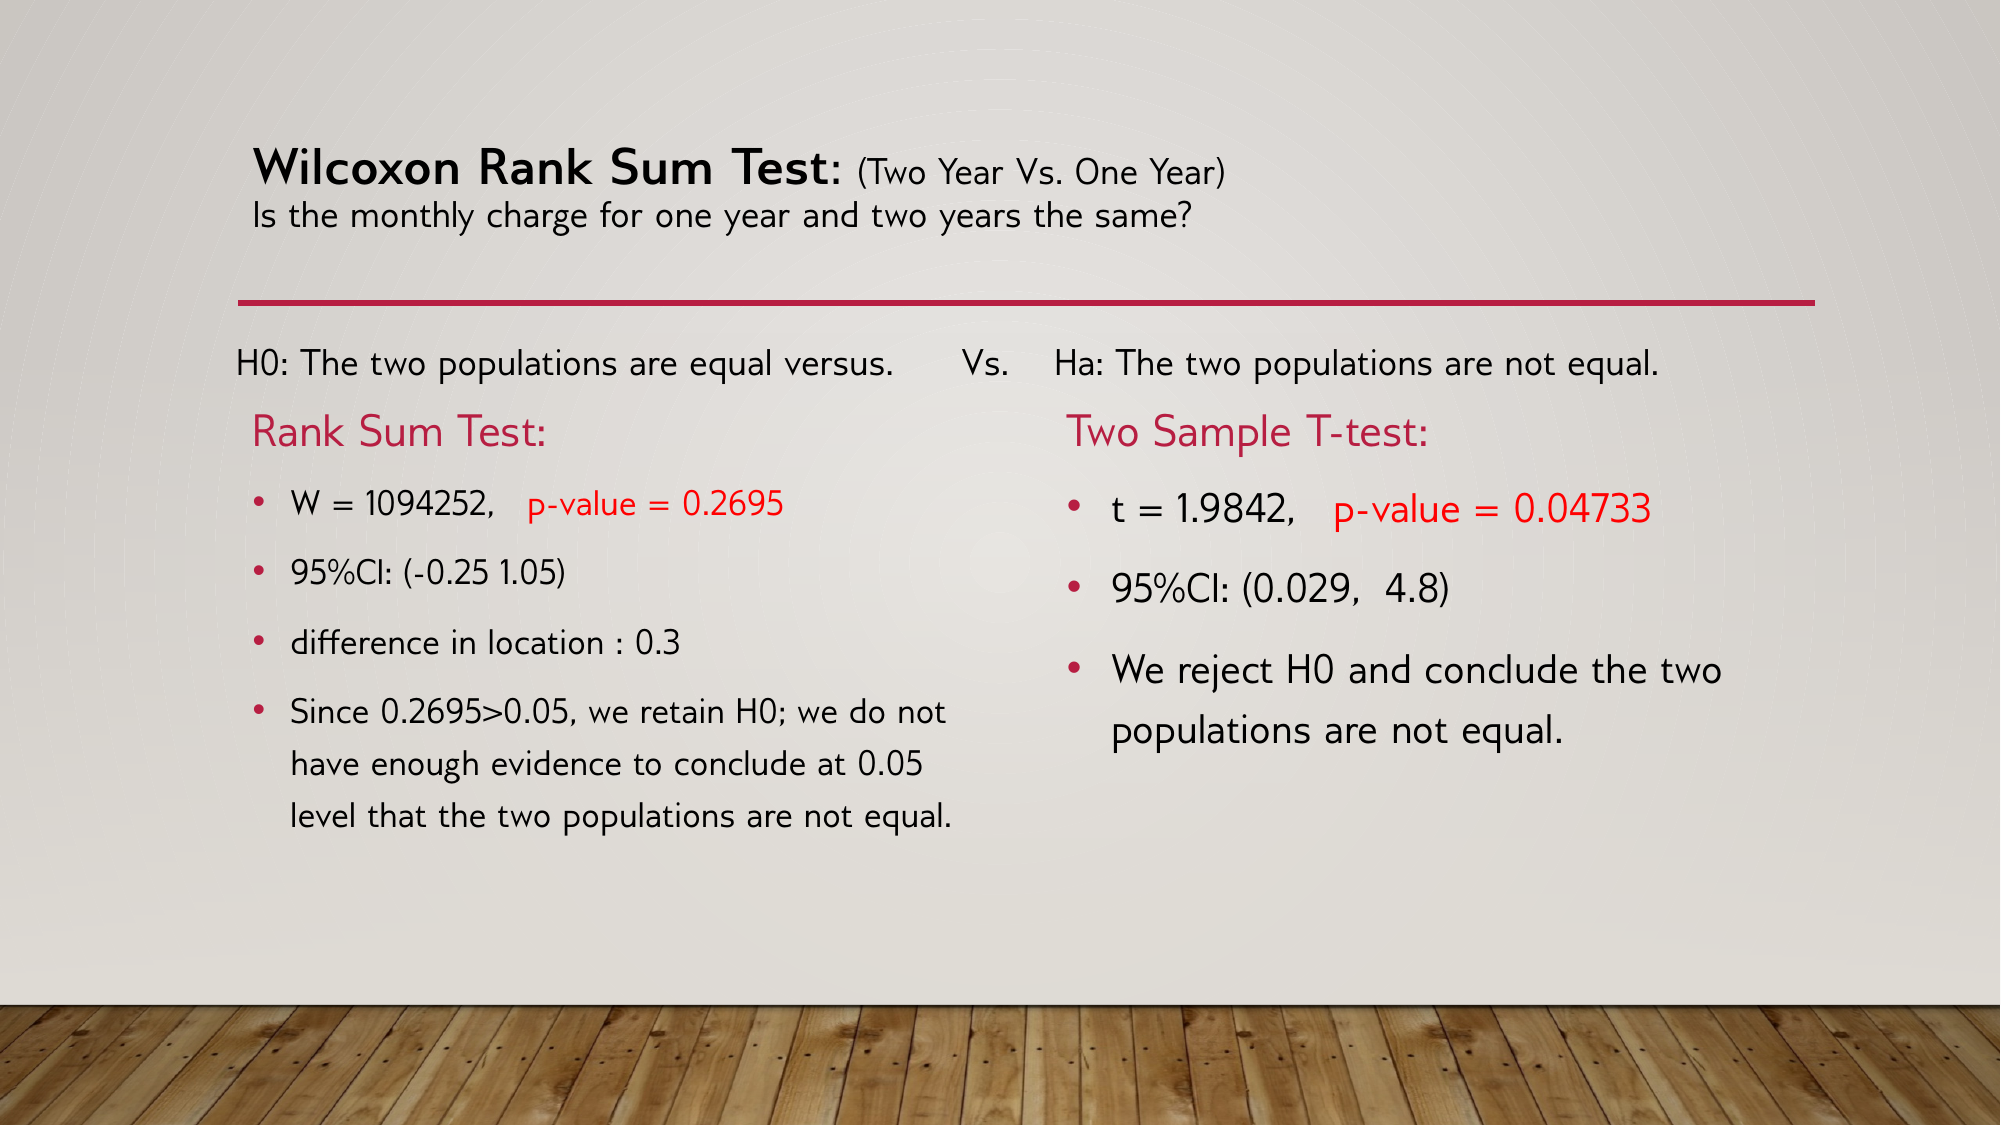

# Wilcoxon Rank Sum Test: (Two Year Vs. One Year) Is the monthly charge for one year and two years the same?
H0: The two populations are equal versus.      Vs.    Ha: The two populations are not equal.

Rank Sum Test:
Two Sample T-test:
t = 1.9842,   p-value = 0.04733
95%CI: (0.029,  4.8)
We reject H0 and conclude the two populations are not equal.

W = 1094252,   p-value = 0.2695
95%CI: (-0.25 1.05)
difference in location : 0.3
Since 0.2695>0.05, we retain H0; we do not have enough evidence to conclude at 0.05 level that the two populations are not equal.